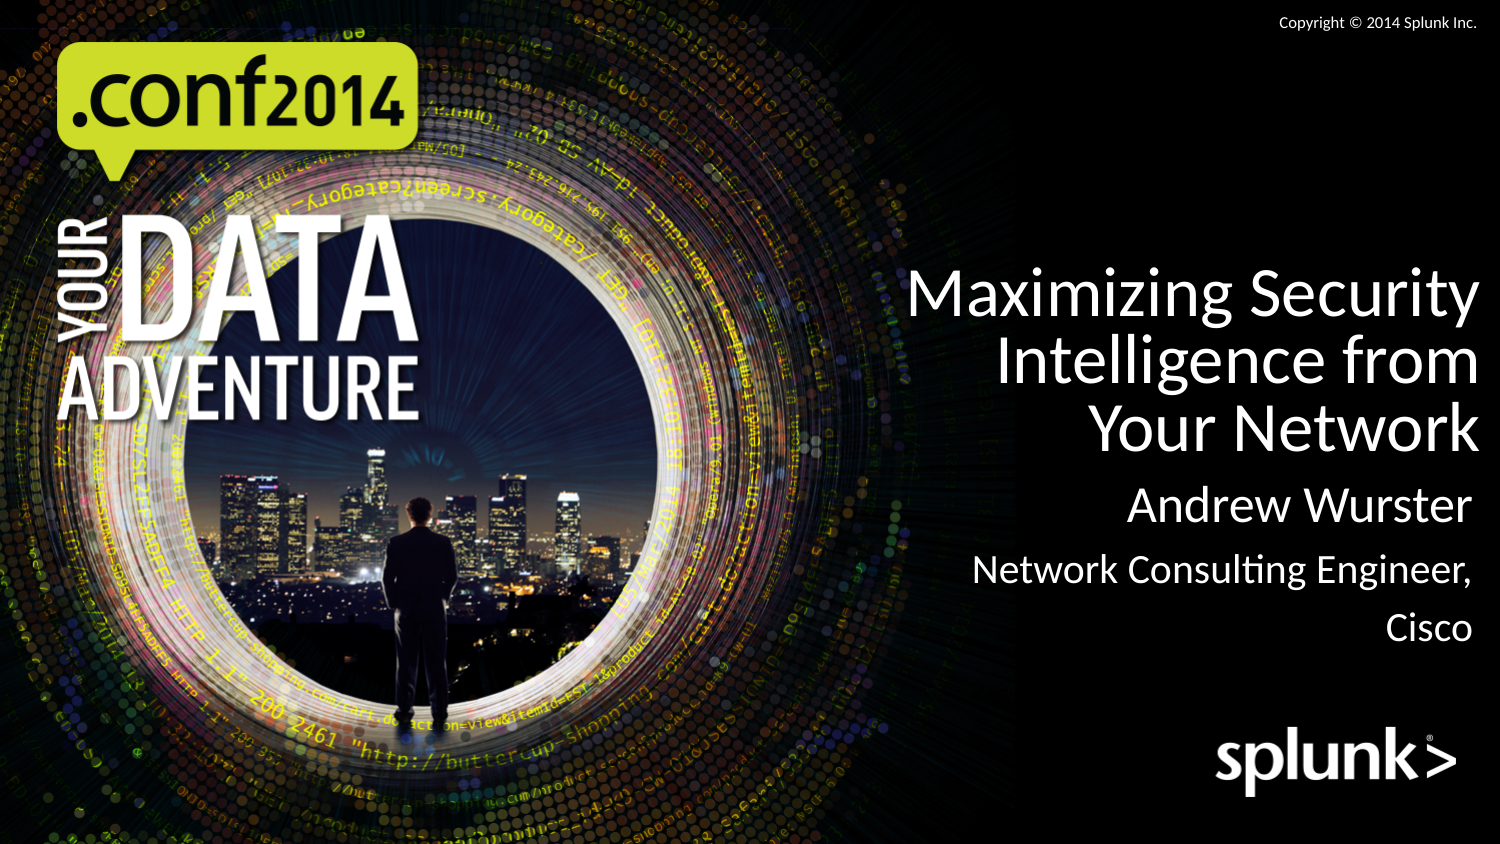

# Maximizing Security Intelligence from Your Network
Andrew Wurster
Network Consulting Engineer,
Cisco